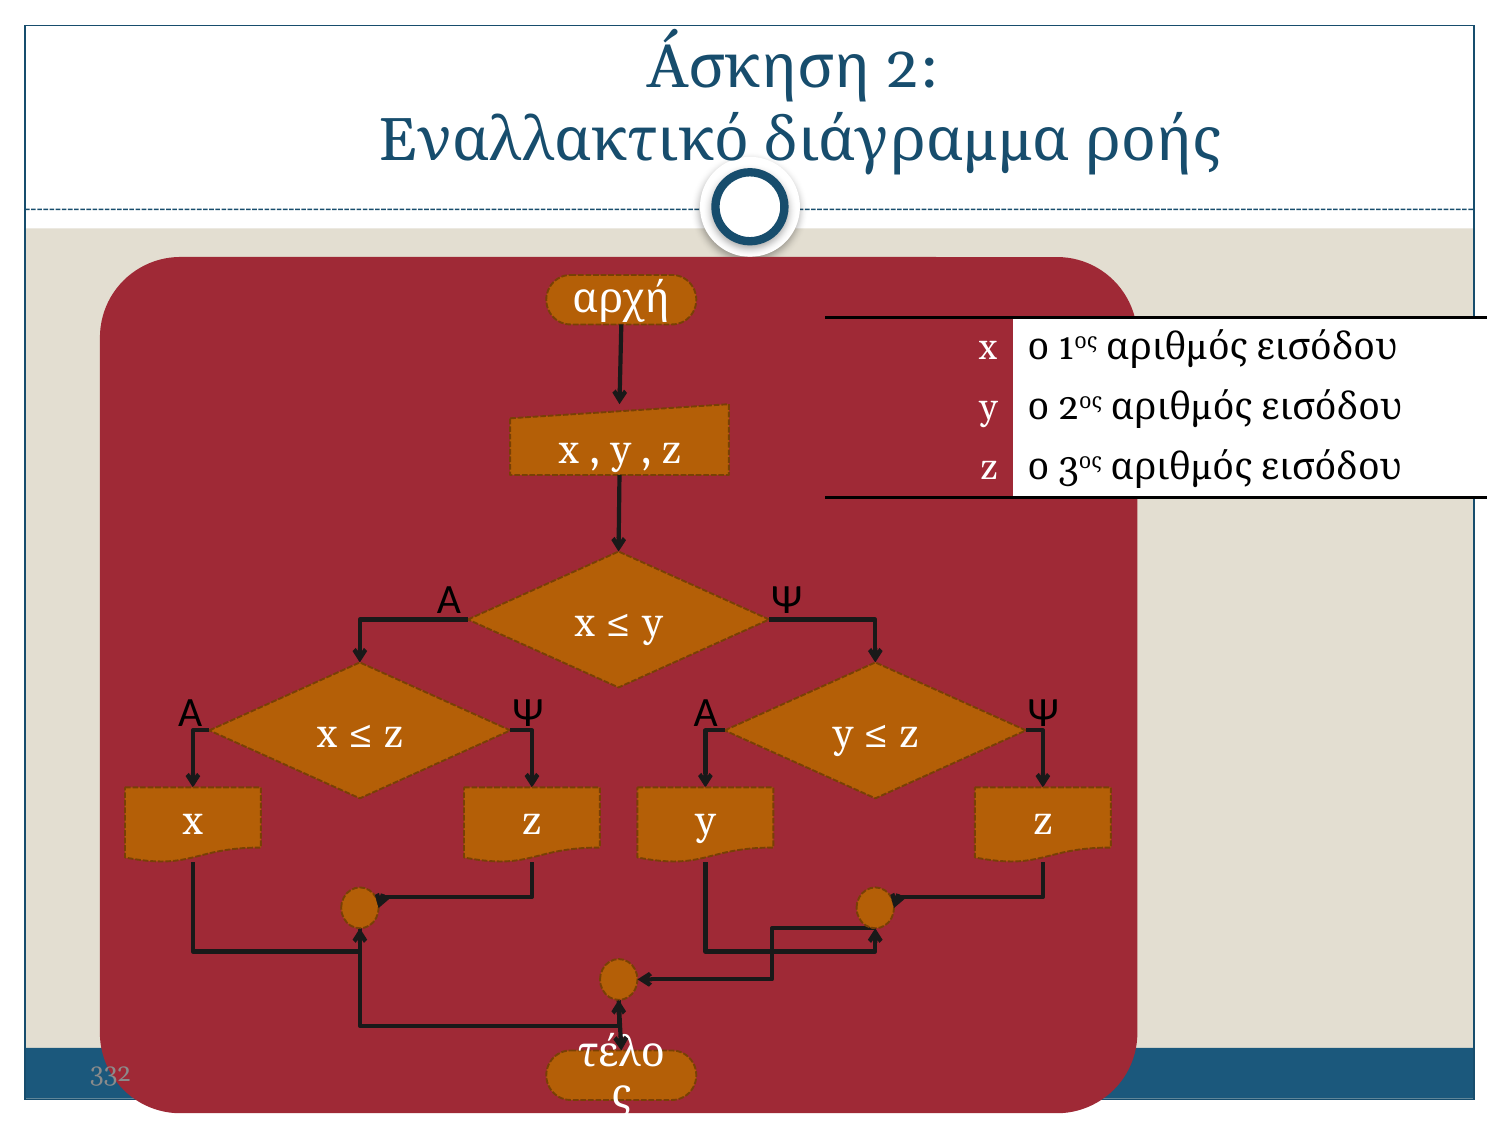

Άσκηση 2:
Εναλλακτικό διάγραμμα ροής

αρχή
| x | ο 1ος αριθμός εισόδου |
| --- | --- |
| y | ο 2ος αριθμός εισόδου |
| z | ο 3ος αριθμός εισόδου |
x , y , z
x ≤ y
Α
Ψ
x ≤ z
y ≤ z
Α
Ψ
Α
Ψ
x
z
y
z

332
τέλος